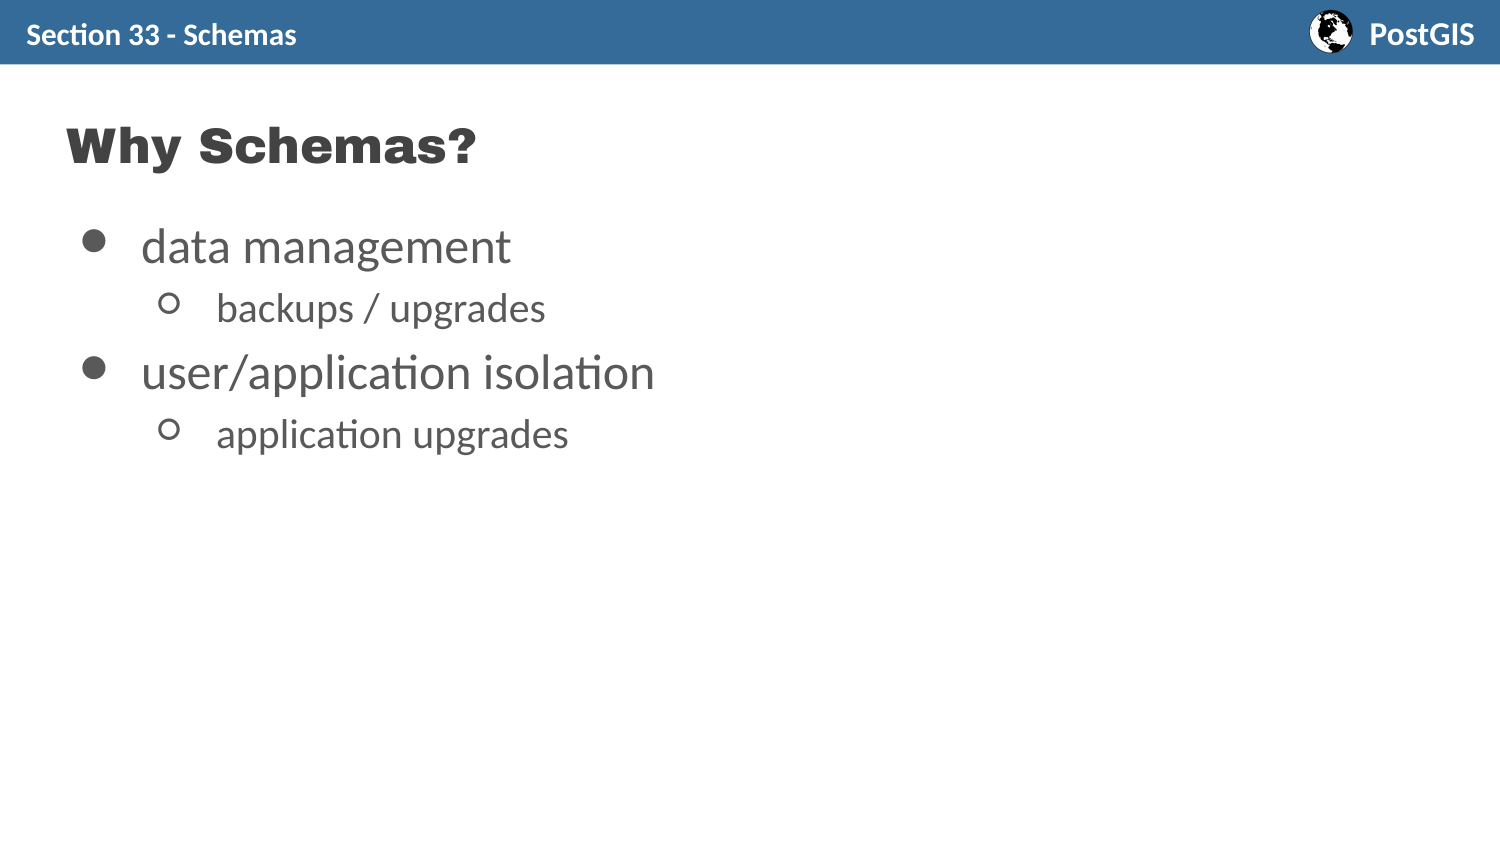

Section 33 - Schemas
# Why Schemas?
data management
backups / upgrades
user/application isolation
application upgrades